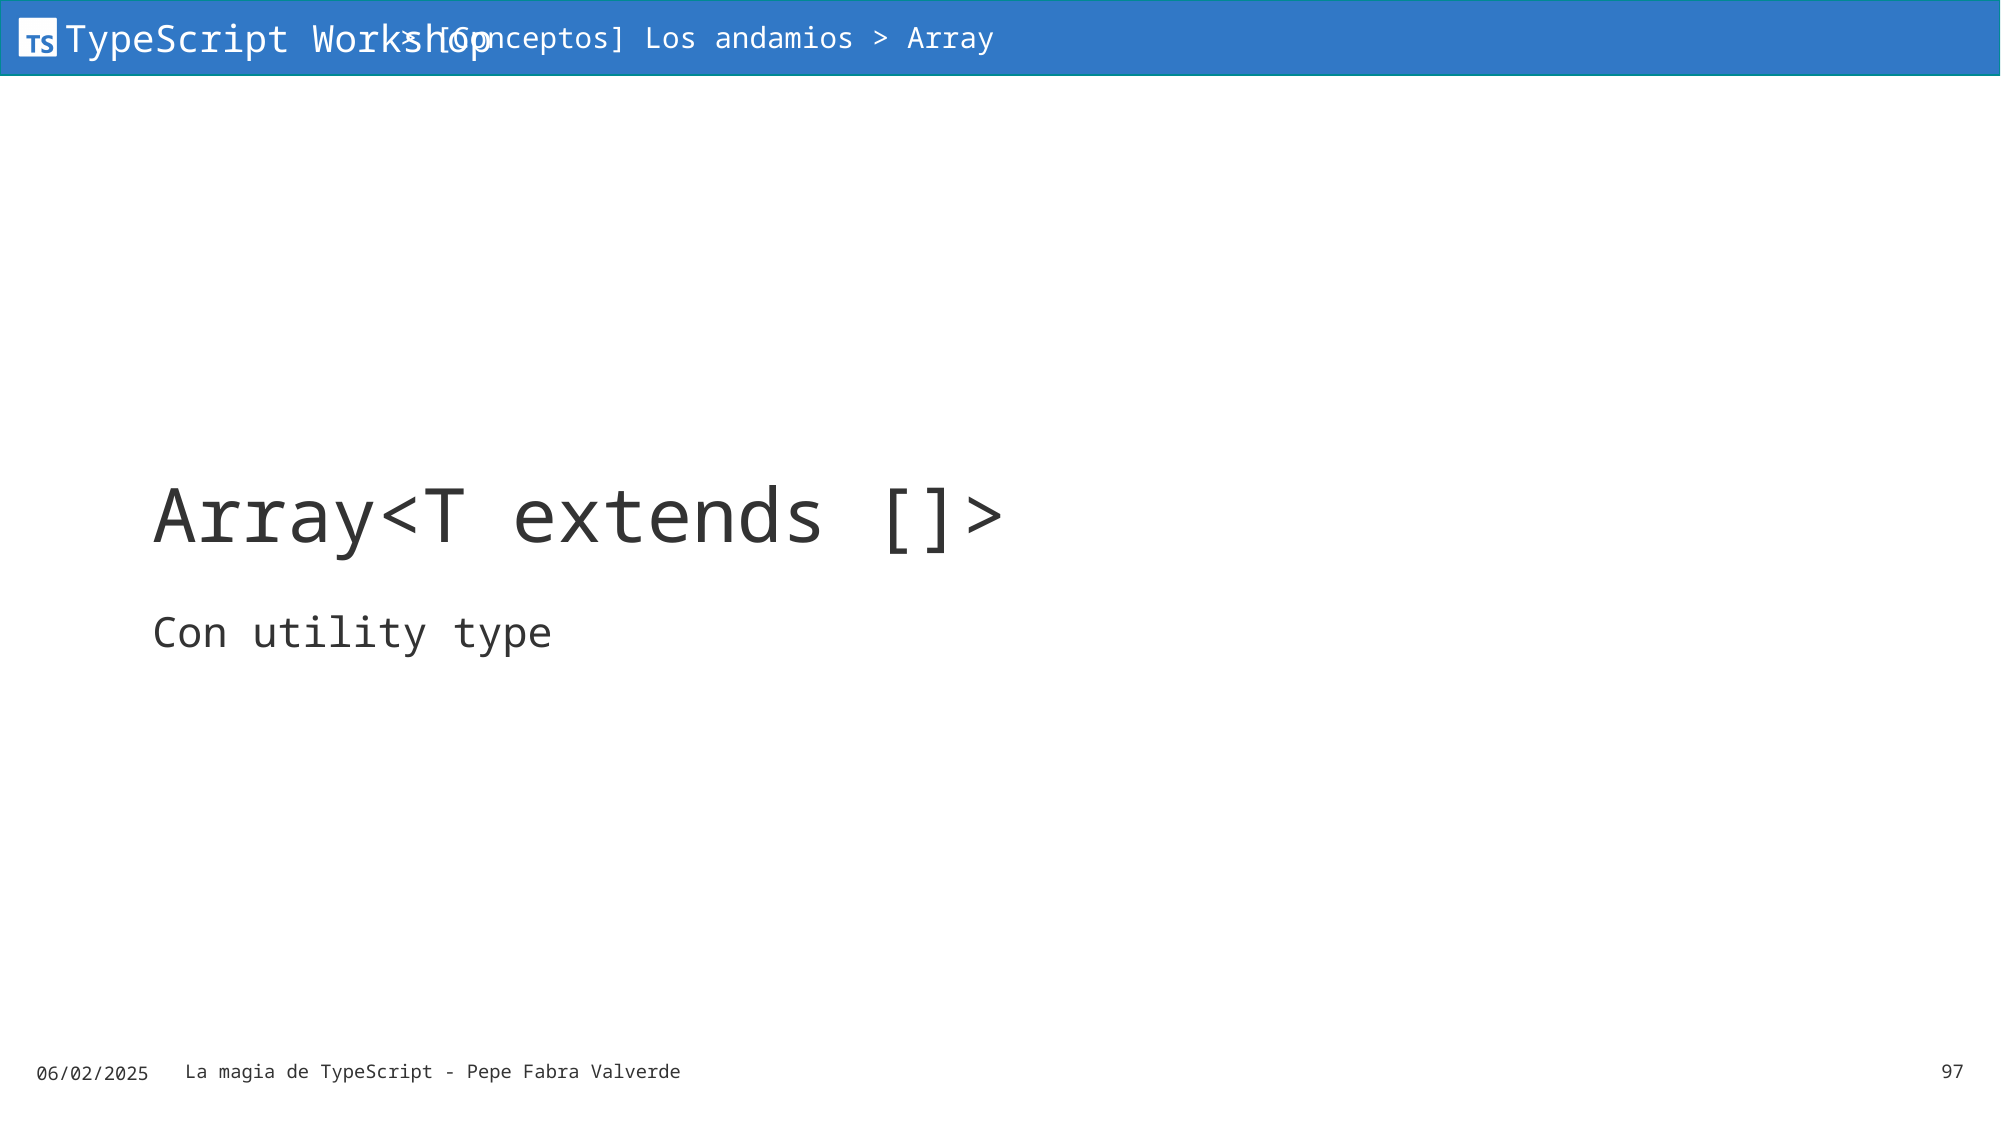

> [Conceptos] Los andamios > Array
# Array<T extends []>
Con utility type
06/02/2025
La magia de TypeScript - Pepe Fabra Valverde
97